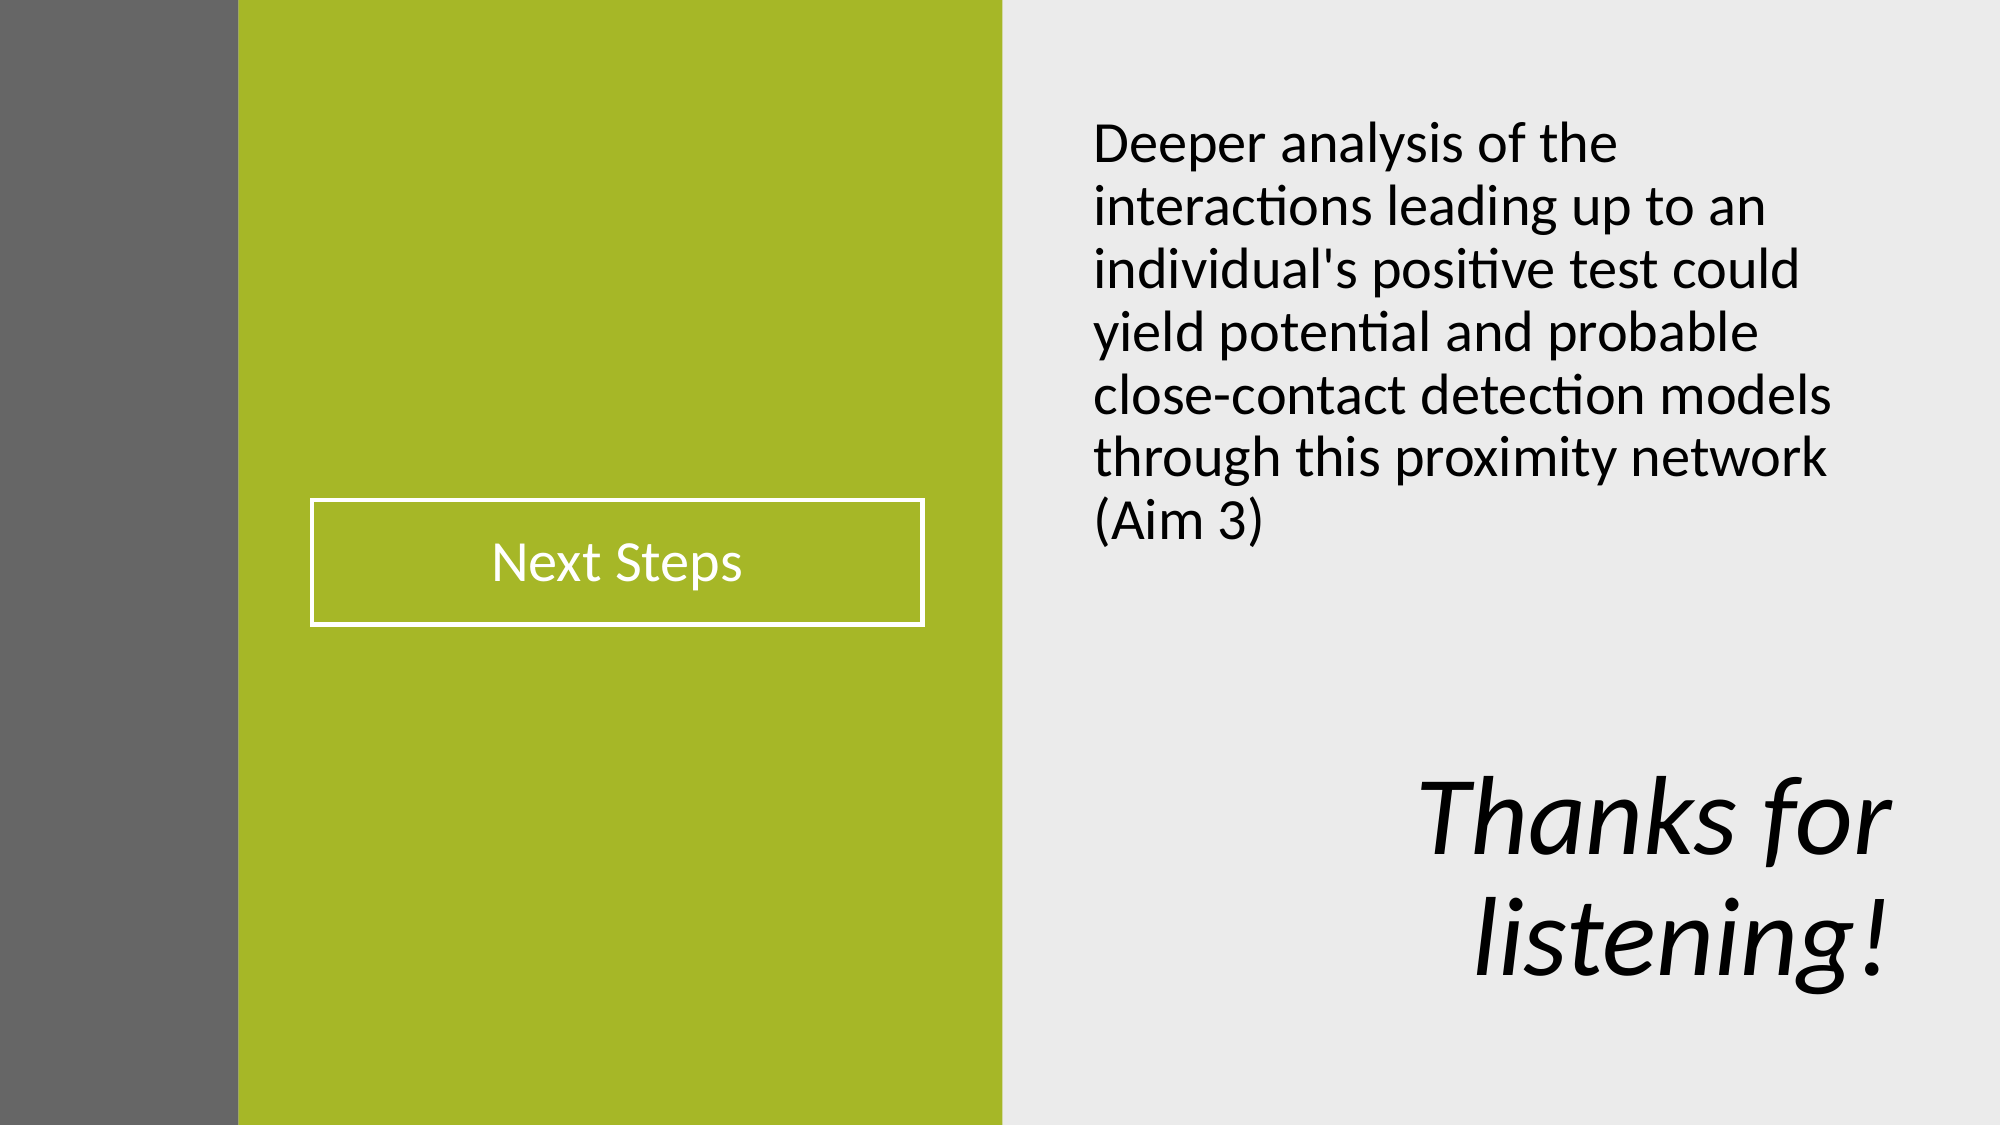

Deeper analysis of the interactions leading up to an individual's positive test could yield potential and probable close-contact detection models through this proximity network (Aim 3)
# Next Steps

Thanks for listening!